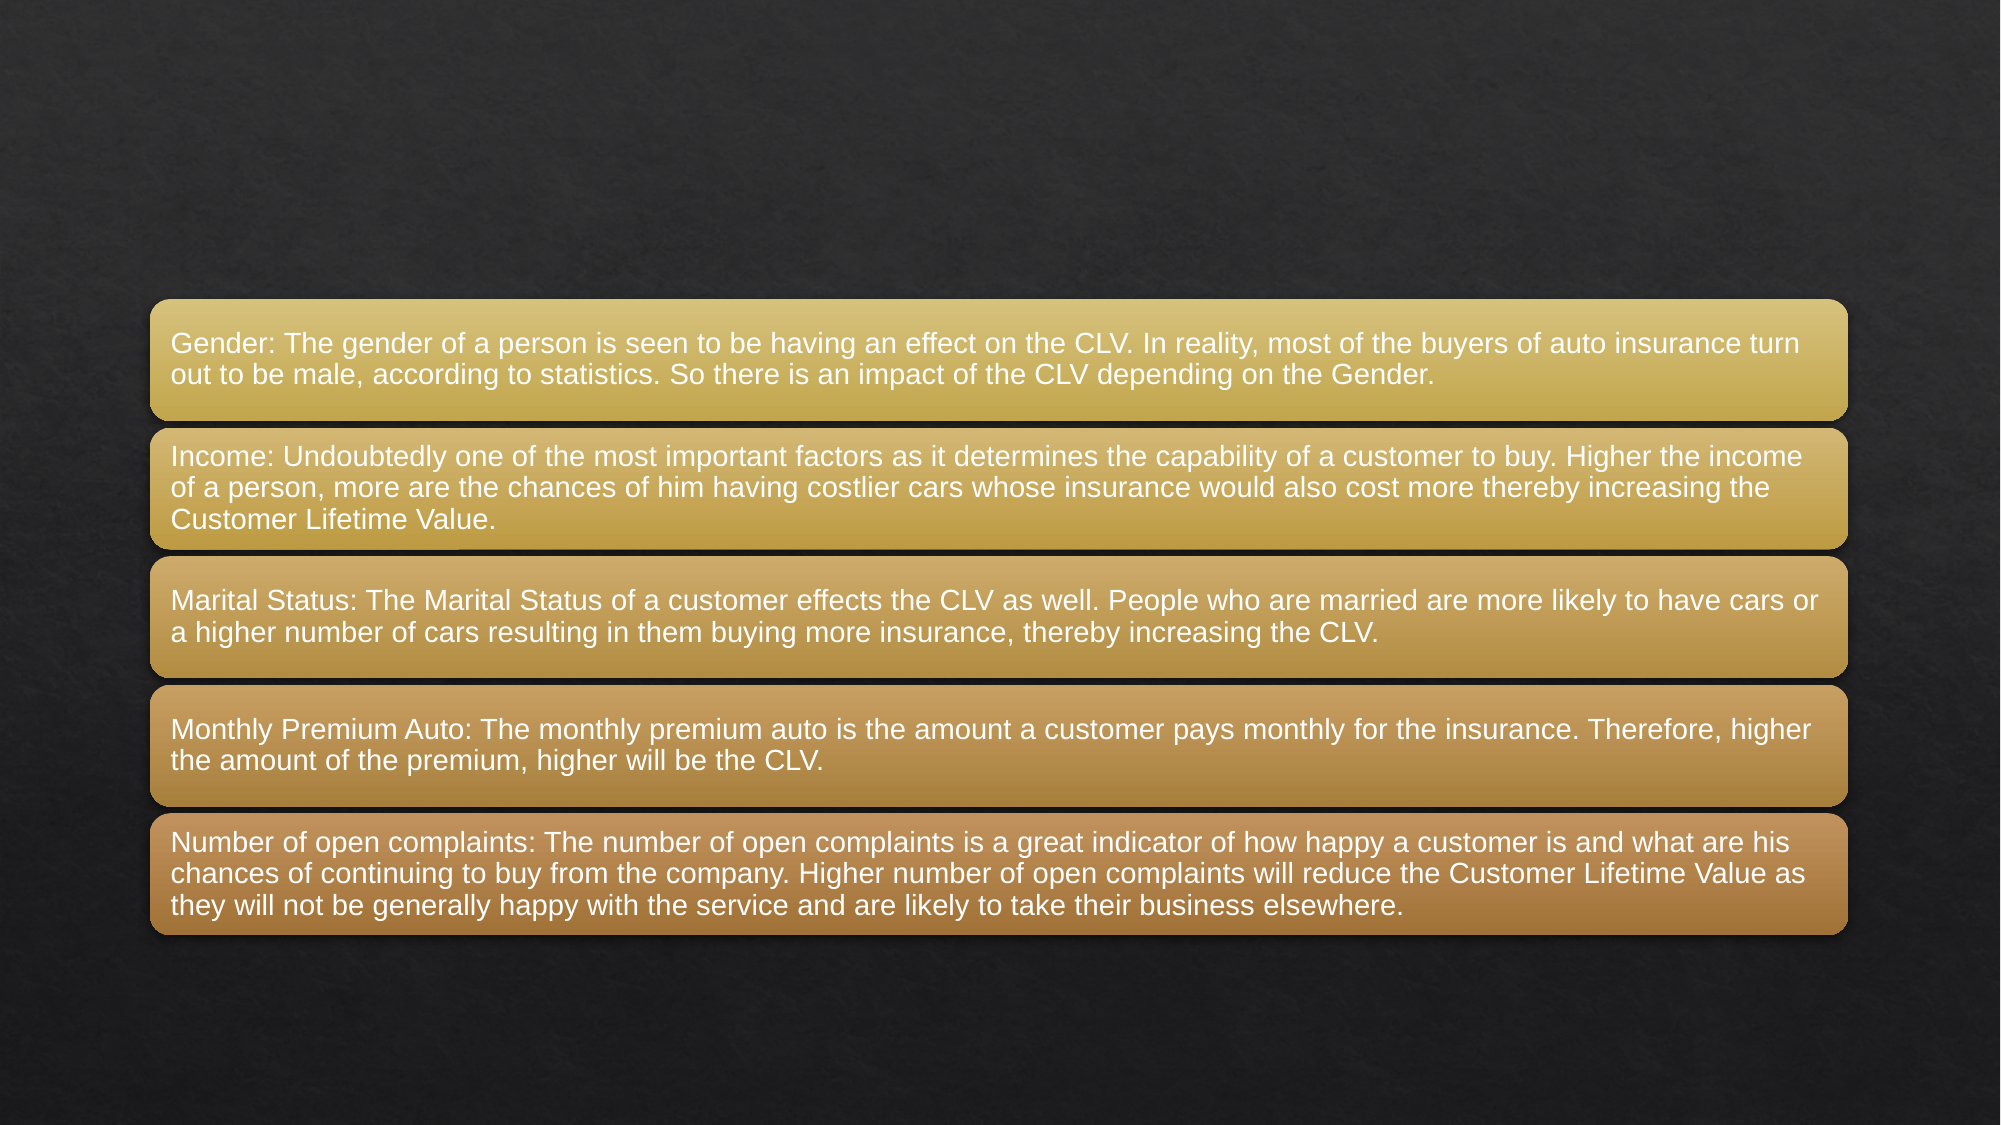

Gender: The gender of a person is seen to be having an effect on the CLV. In reality, most of the buyers of auto insurance turn out to be male, according to statistics. So there is an impact of the CLV depending on the Gender.
Income: Undoubtedly one of the most important factors as it determines the capability of a customer to buy. Higher the income of a person, more are the chances of him having costlier cars whose insurance would also cost more thereby increasing the Customer Lifetime Value.
Marital Status: The Marital Status of a customer effects the CLV as well. People who are married are more likely to have cars or a higher number of cars resulting in them buying more insurance, thereby increasing the CLV.
Monthly Premium Auto: The monthly premium auto is the amount a customer pays monthly for the insurance. Therefore, higher the amount of the premium, higher will be the CLV.
Number of open complaints: The number of open complaints is a great indicator of how happy a customer is and what are his chances of continuing to buy from the company. Higher number of open complaints will reduce the Customer Lifetime Value as they will not be generally happy with the service and are likely to take their business elsewhere.